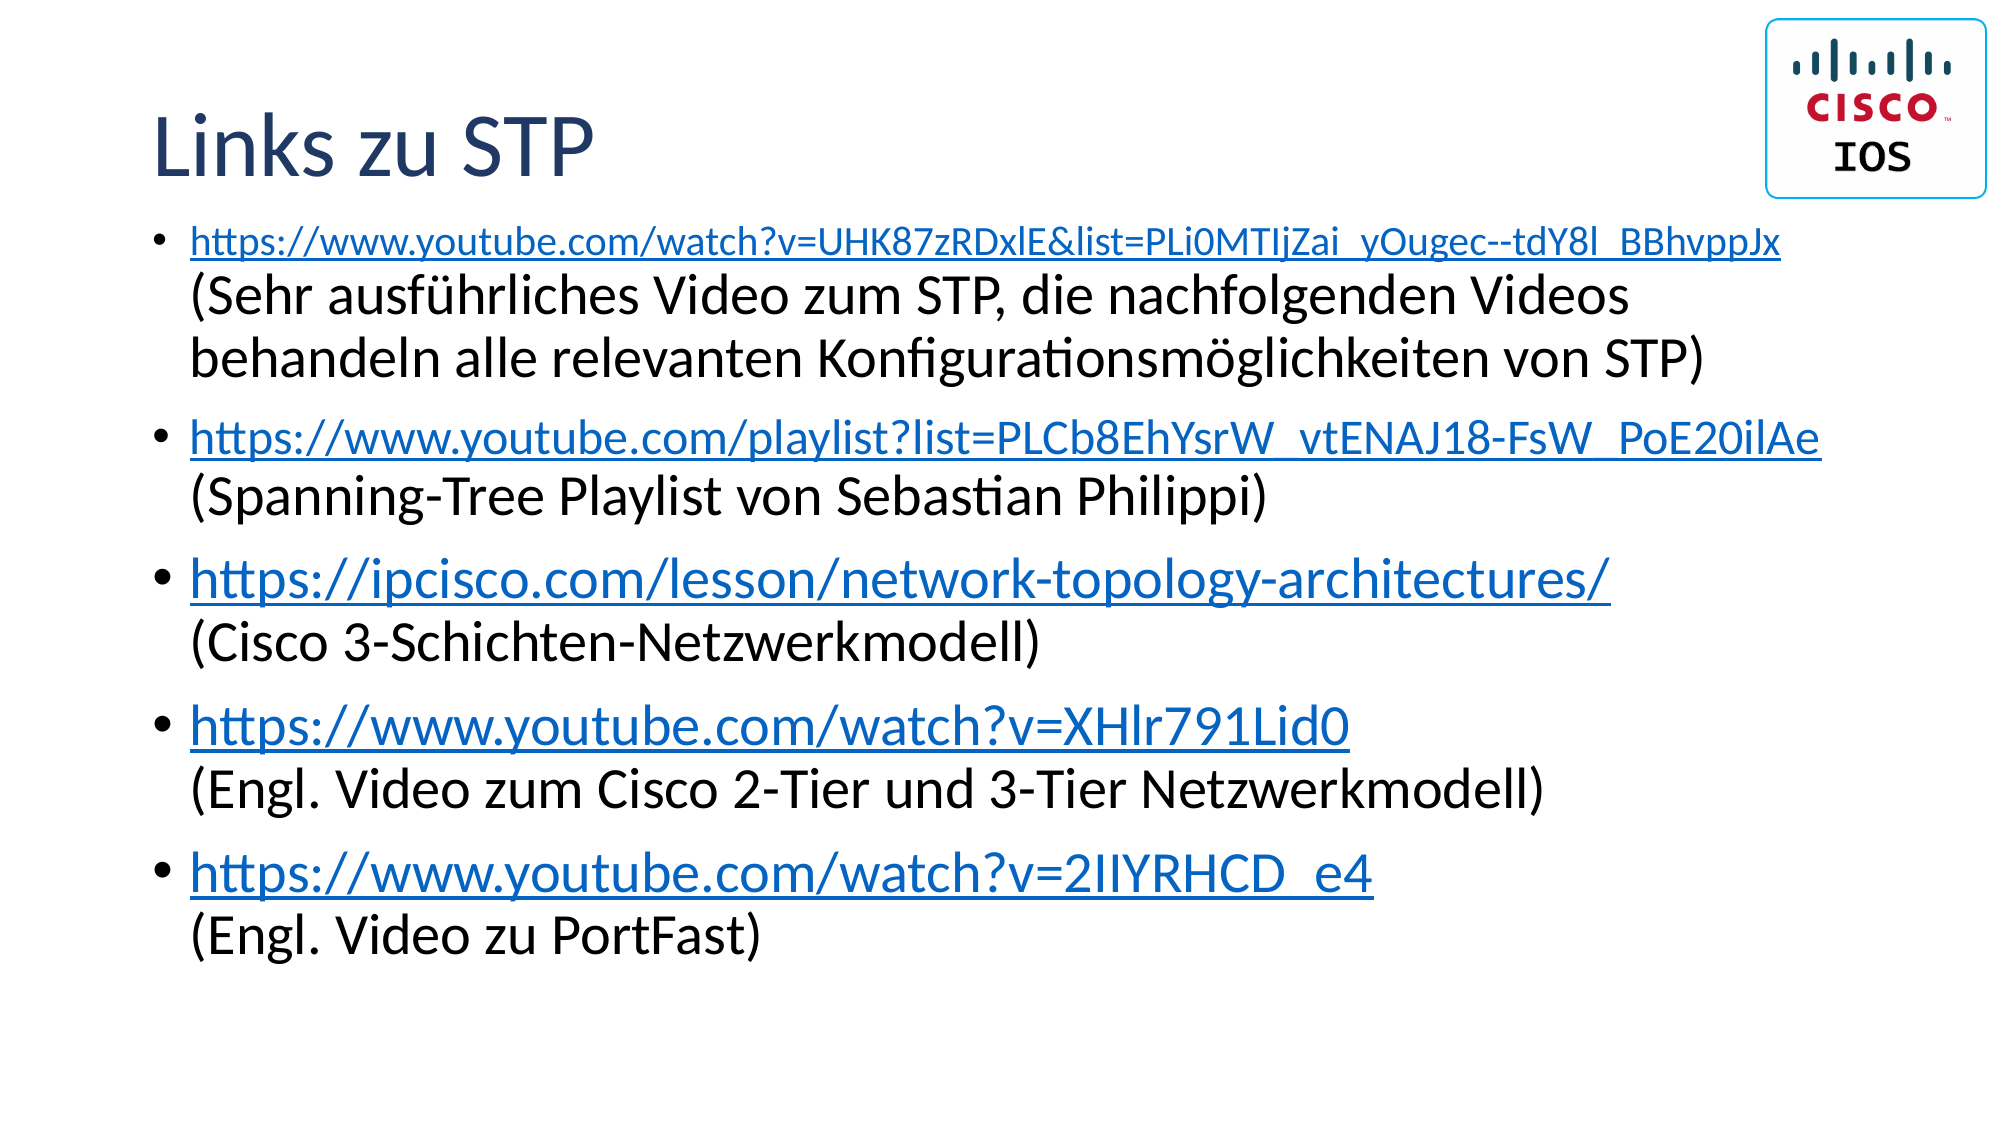

# Links zu STP
https://www.youtube.com/watch?v=UHK87zRDxlE&list=PLi0MTIjZai_yOugec--tdY8l_BBhvppJx
(Sehr ausführliches Video zum STP, die nachfolgenden Videos behandeln alle relevanten Konfigurationsmöglichkeiten von STP)
https://www.youtube.com/playlist?list=PLCb8EhYsrW_vtENAJ18-FsW_PoE20ilAe
(Spanning-Tree Playlist von Sebastian Philippi)
https://ipcisco.com/lesson/network-topology-architectures/
(Cisco 3-Schichten-Netzwerkmodell)
https://www.youtube.com/watch?v=XHlr791Lid0
(Engl. Video zum Cisco 2-Tier und 3-Tier Netzwerkmodell)
https://www.youtube.com/watch?v=2IIYRHCD_e4
(Engl. Video zu PortFast)